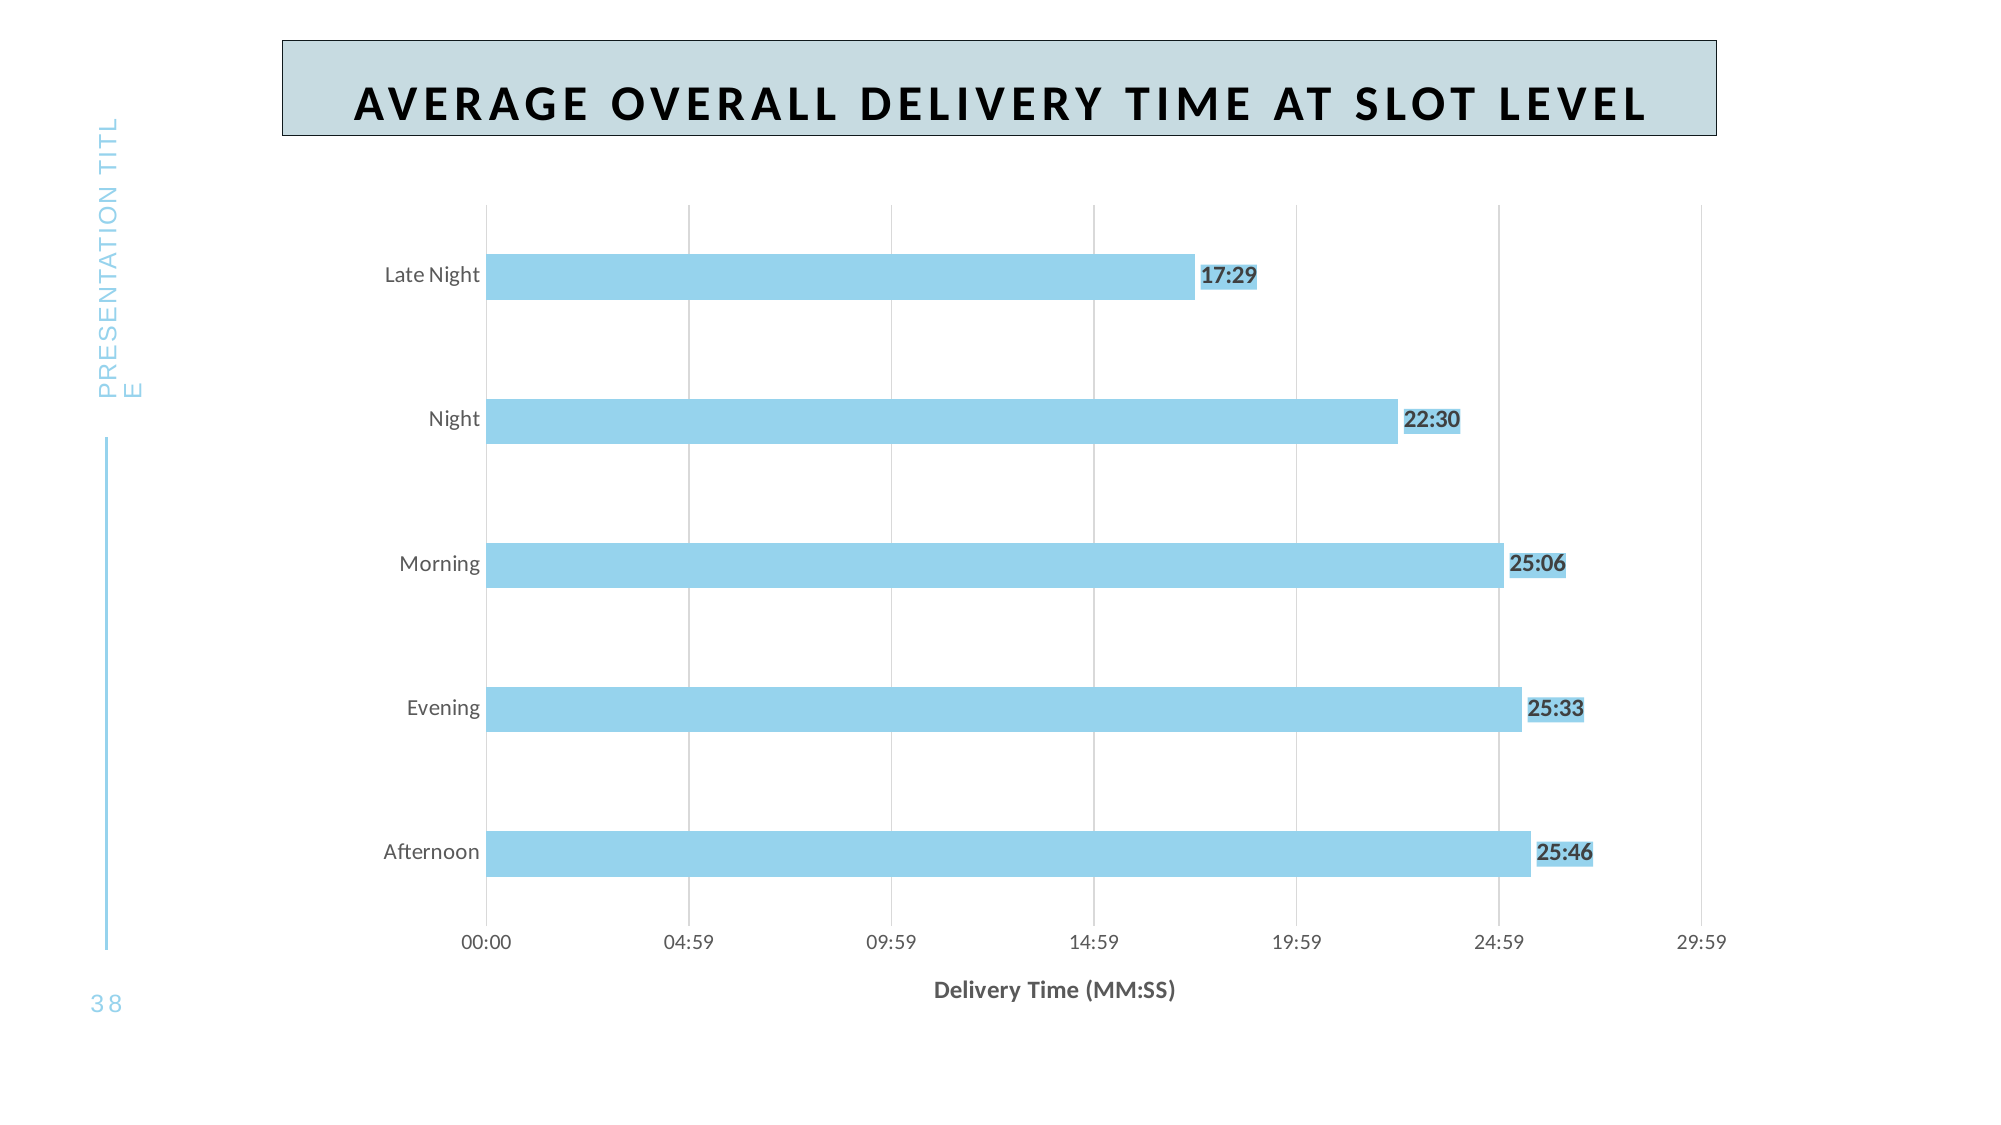

Average overall delivery time at slot level

### Chart

| Category | Avg. Del. Time |
|---|---|
| Afternoon | 0.017903656851131006 |
| Evening | 0.01775051046150453 |
| Morning | 0.01743857734062606 |
| Night | 0.015629081808026062 |
| Late Night | 0.012142633054206863 |
presentation title
38